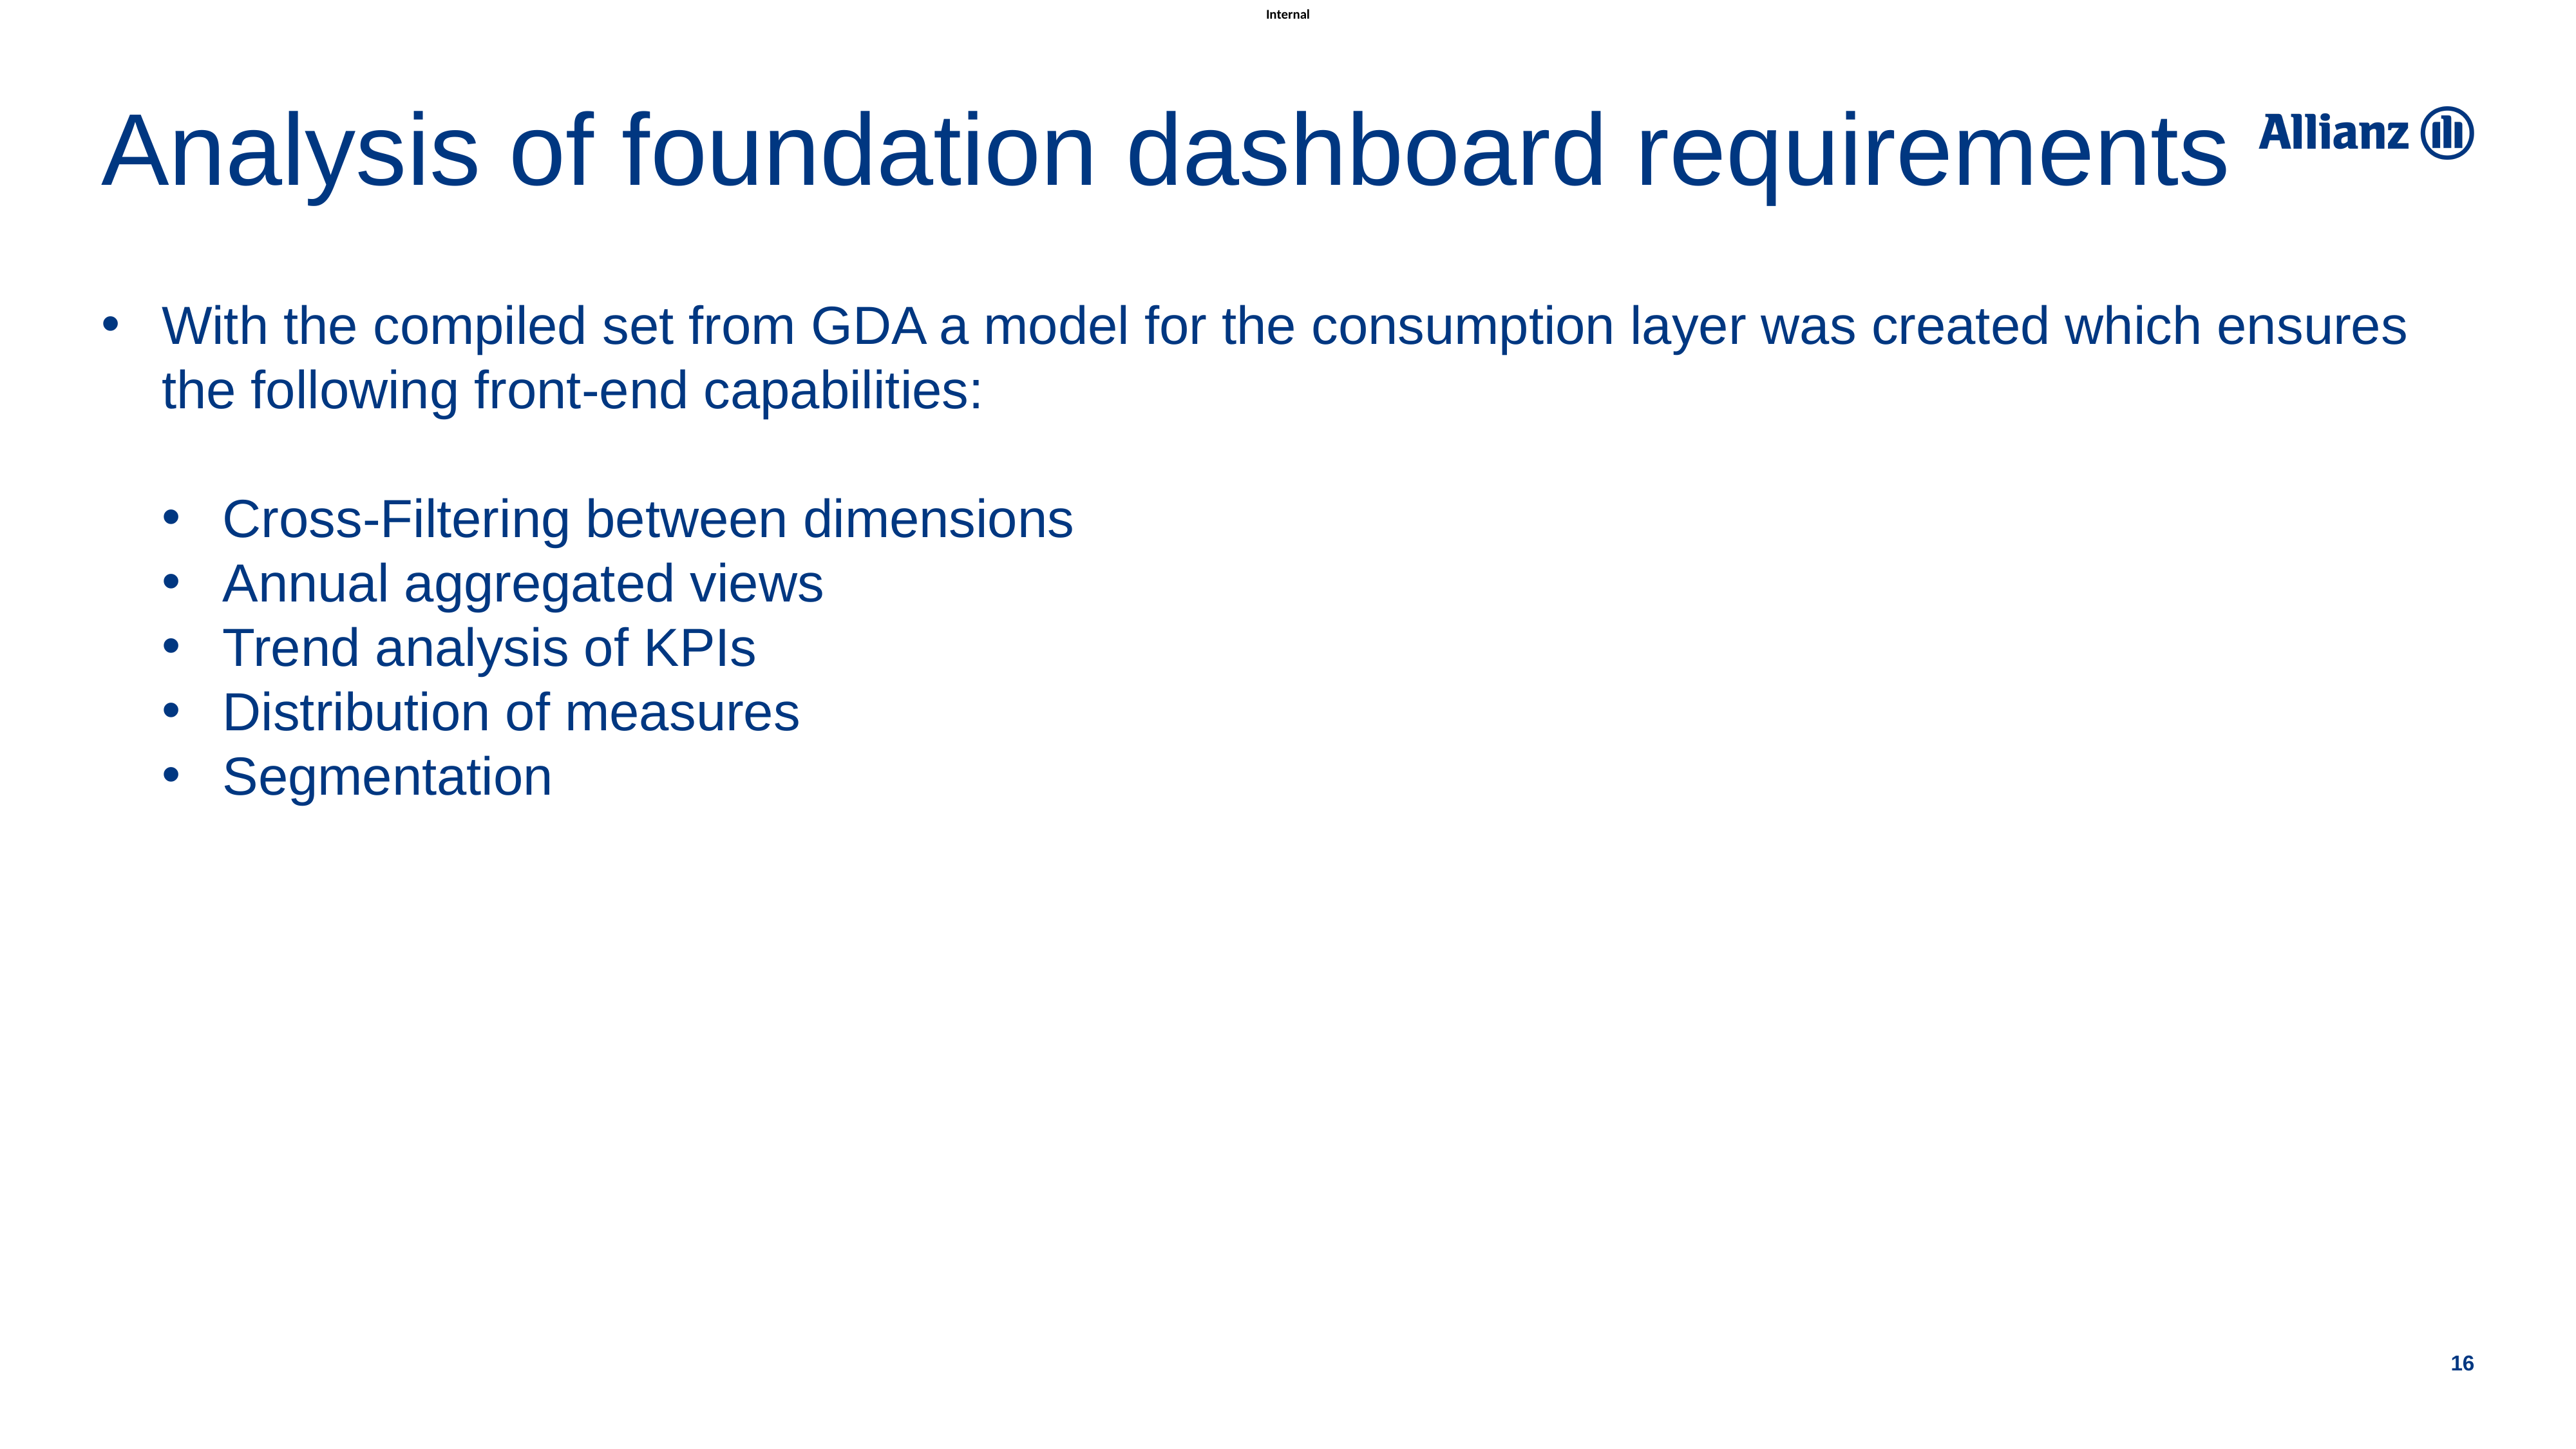

# Analysis of foundation dashboard requirements
With the compiled set from GDA a model for the consumption layer was created which ensures the following front-end capabilities:

Cross-Filtering between dimensions
Annual aggregated views
Trend analysis of KPIs
Distribution of measures
Segmentation

16